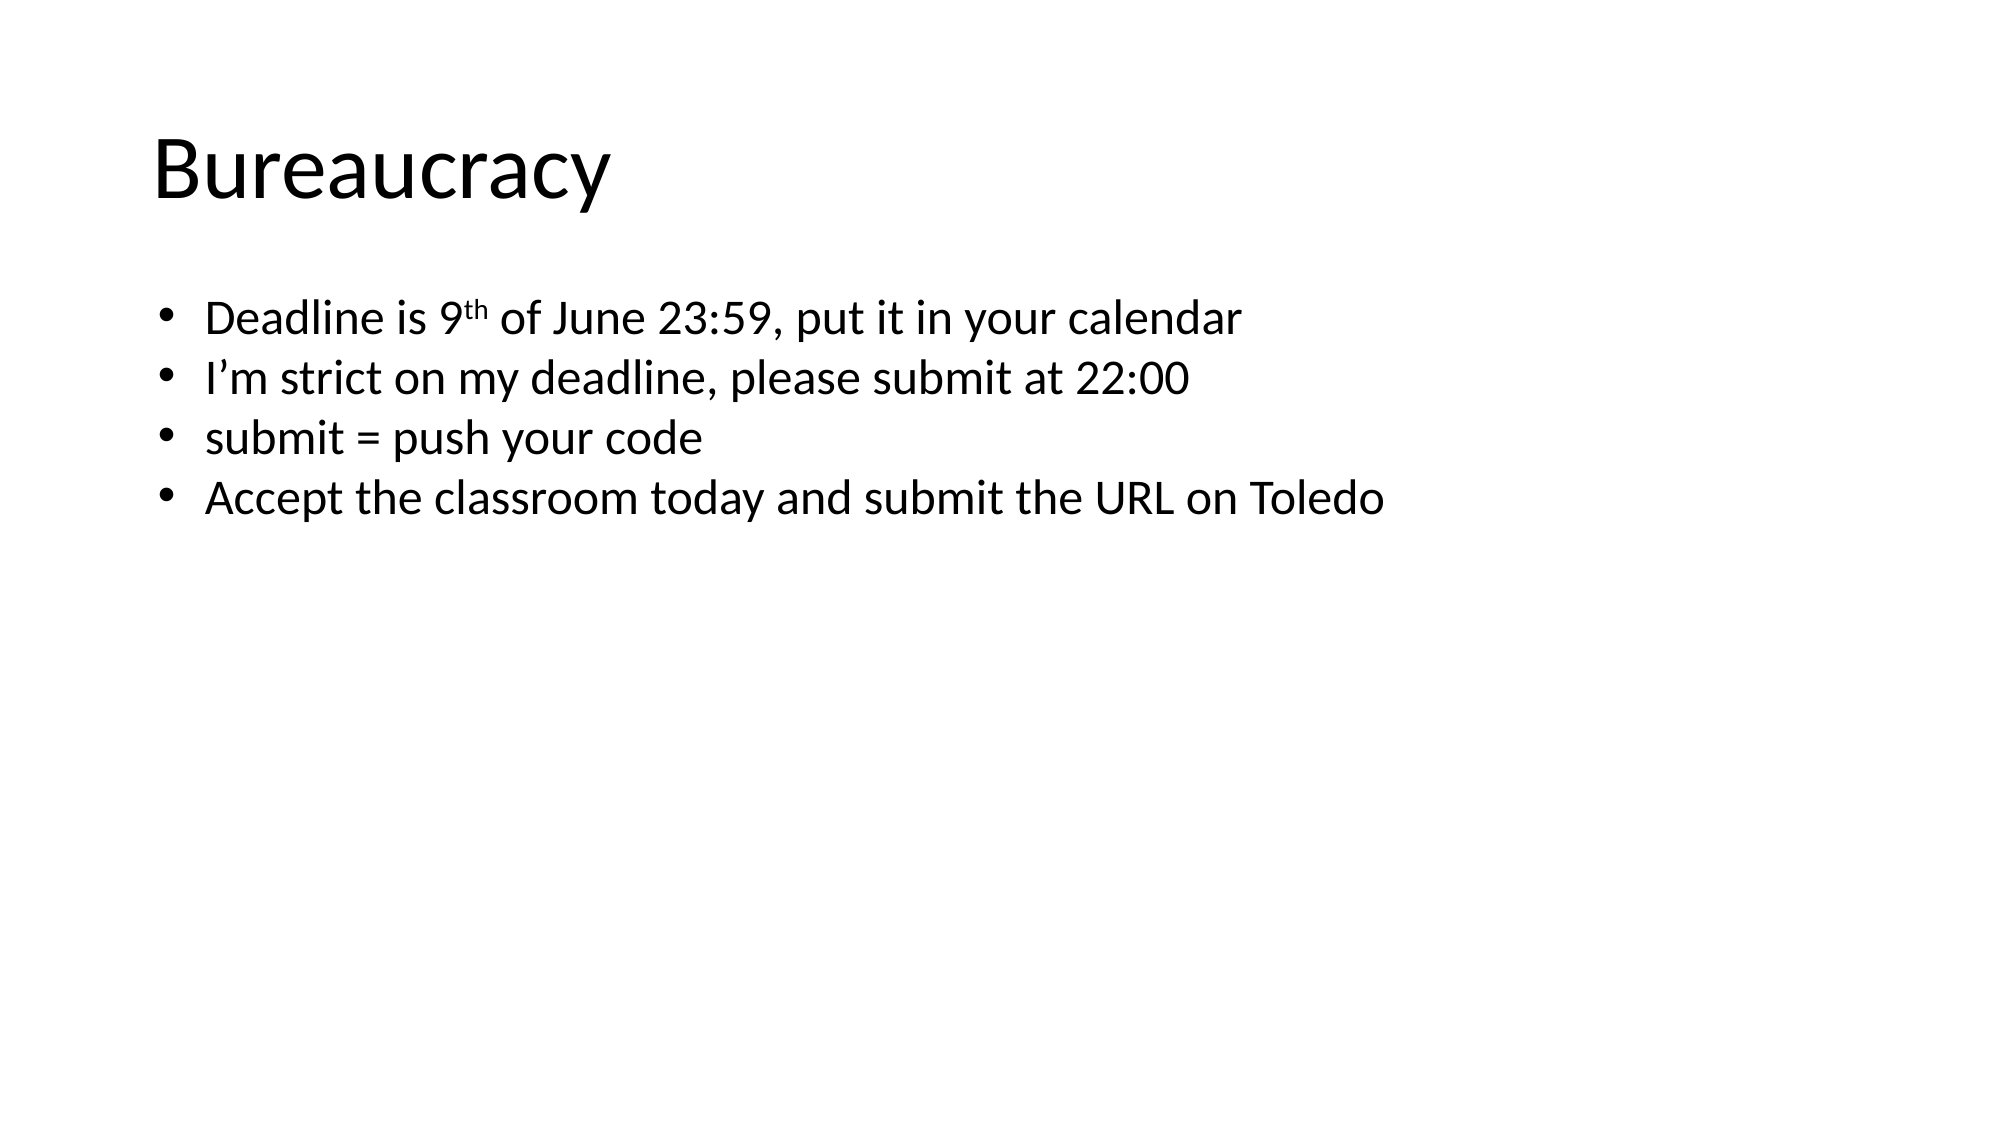

# Bureaucracy
Deadline is 9th of June 23:59, put it in your calendar
I’m strict on my deadline, please submit at 22:00
submit = push your code
Accept the classroom today and submit the URL on Toledo